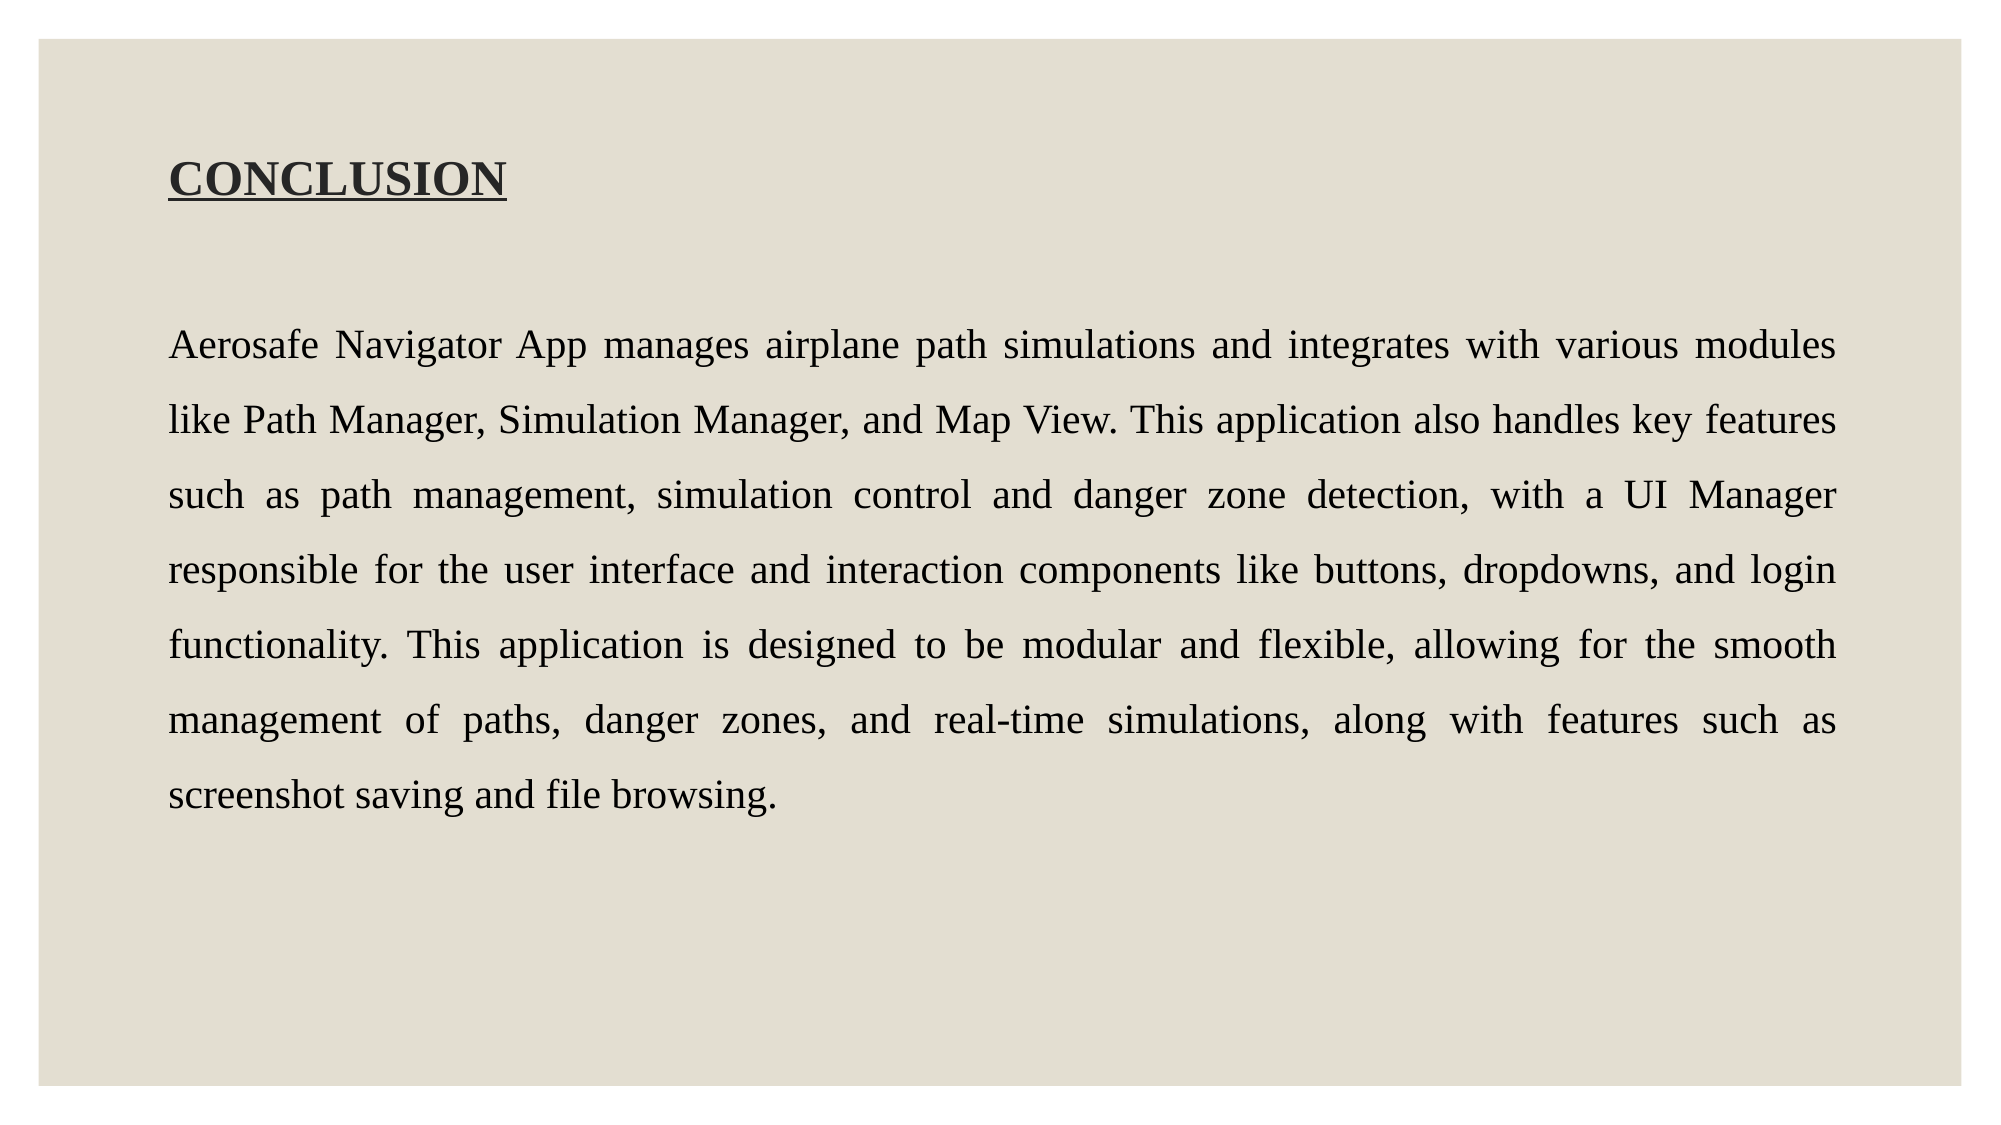

# CONCLUSION
Aerosafe Navigator App manages airplane path simulations and integrates with various modules like Path Manager, Simulation Manager, and Map View. This application also handles key features such as path management, simulation control and danger zone detection, with a UI Manager responsible for the user interface and interaction components like buttons, dropdowns, and login functionality. This application is designed to be modular and flexible, allowing for the smooth management of paths, danger zones, and real-time simulations, along with features such as screenshot saving and file browsing.